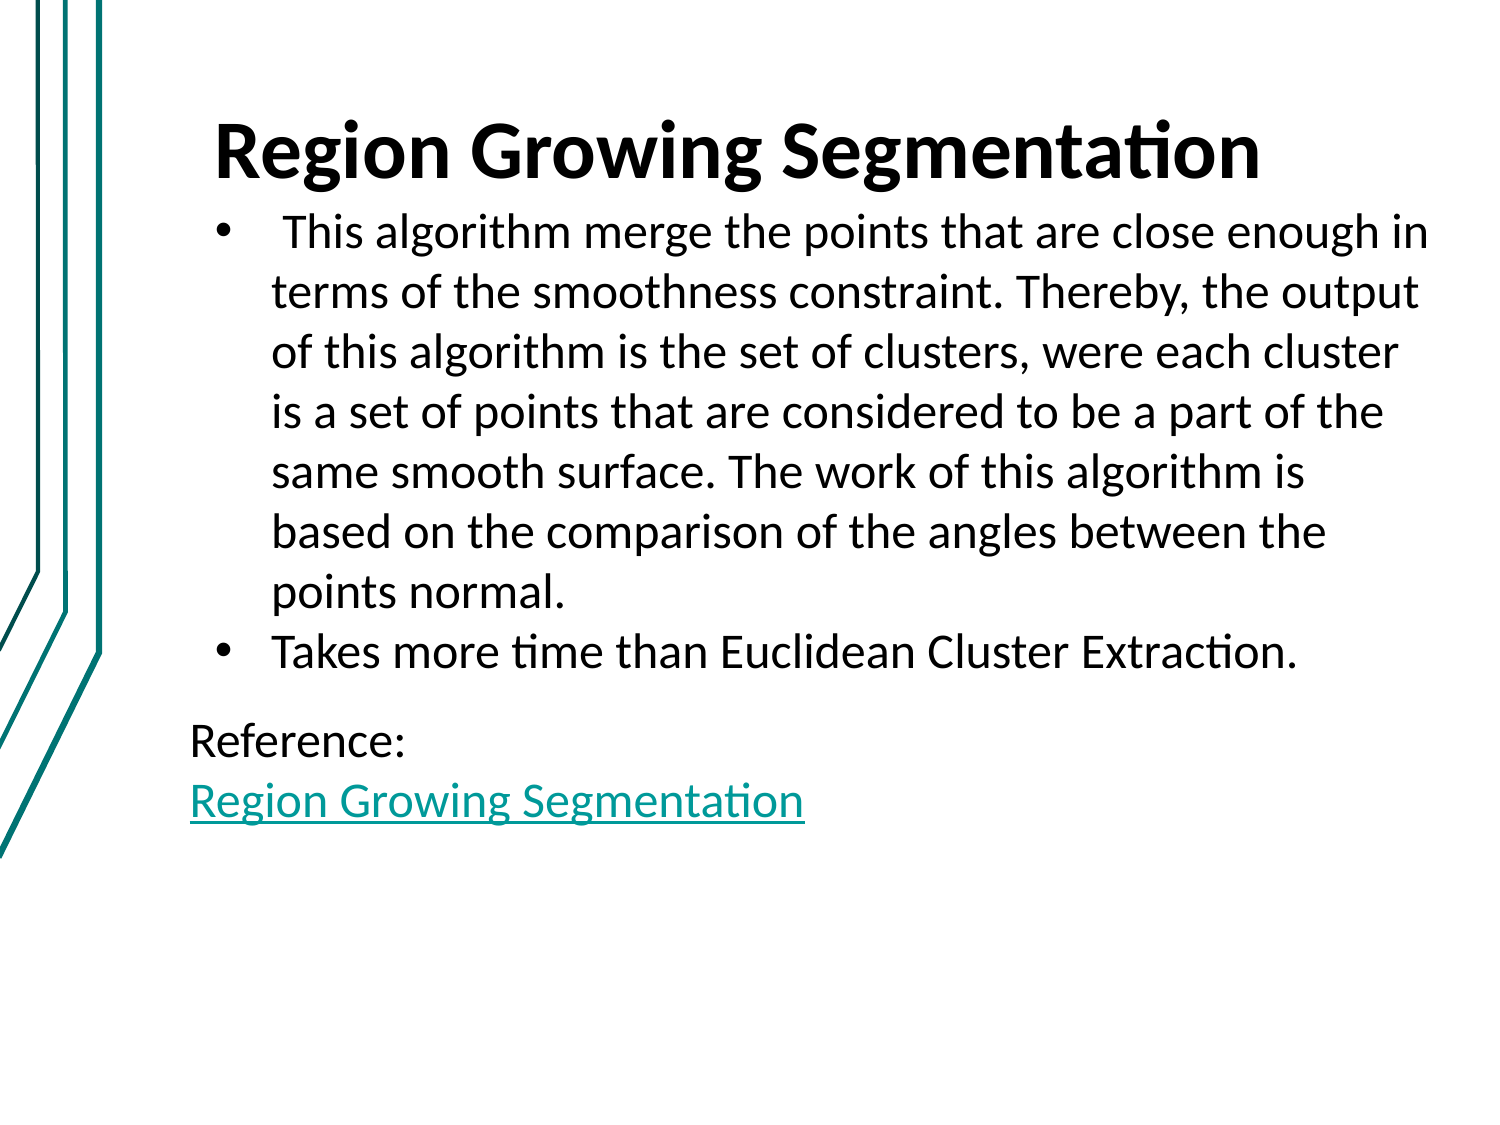

Region Growing Segmentation
 This algorithm merge the points that are close enough in terms of the smoothness constraint. Thereby, the output of this algorithm is the set of clusters, were each cluster is a set of points that are considered to be a part of the same smooth surface. The work of this algorithm is based on the comparison of the angles between the points normal.
Takes more time than Euclidean Cluster Extraction.

Reference:
Region Growing Segmentation